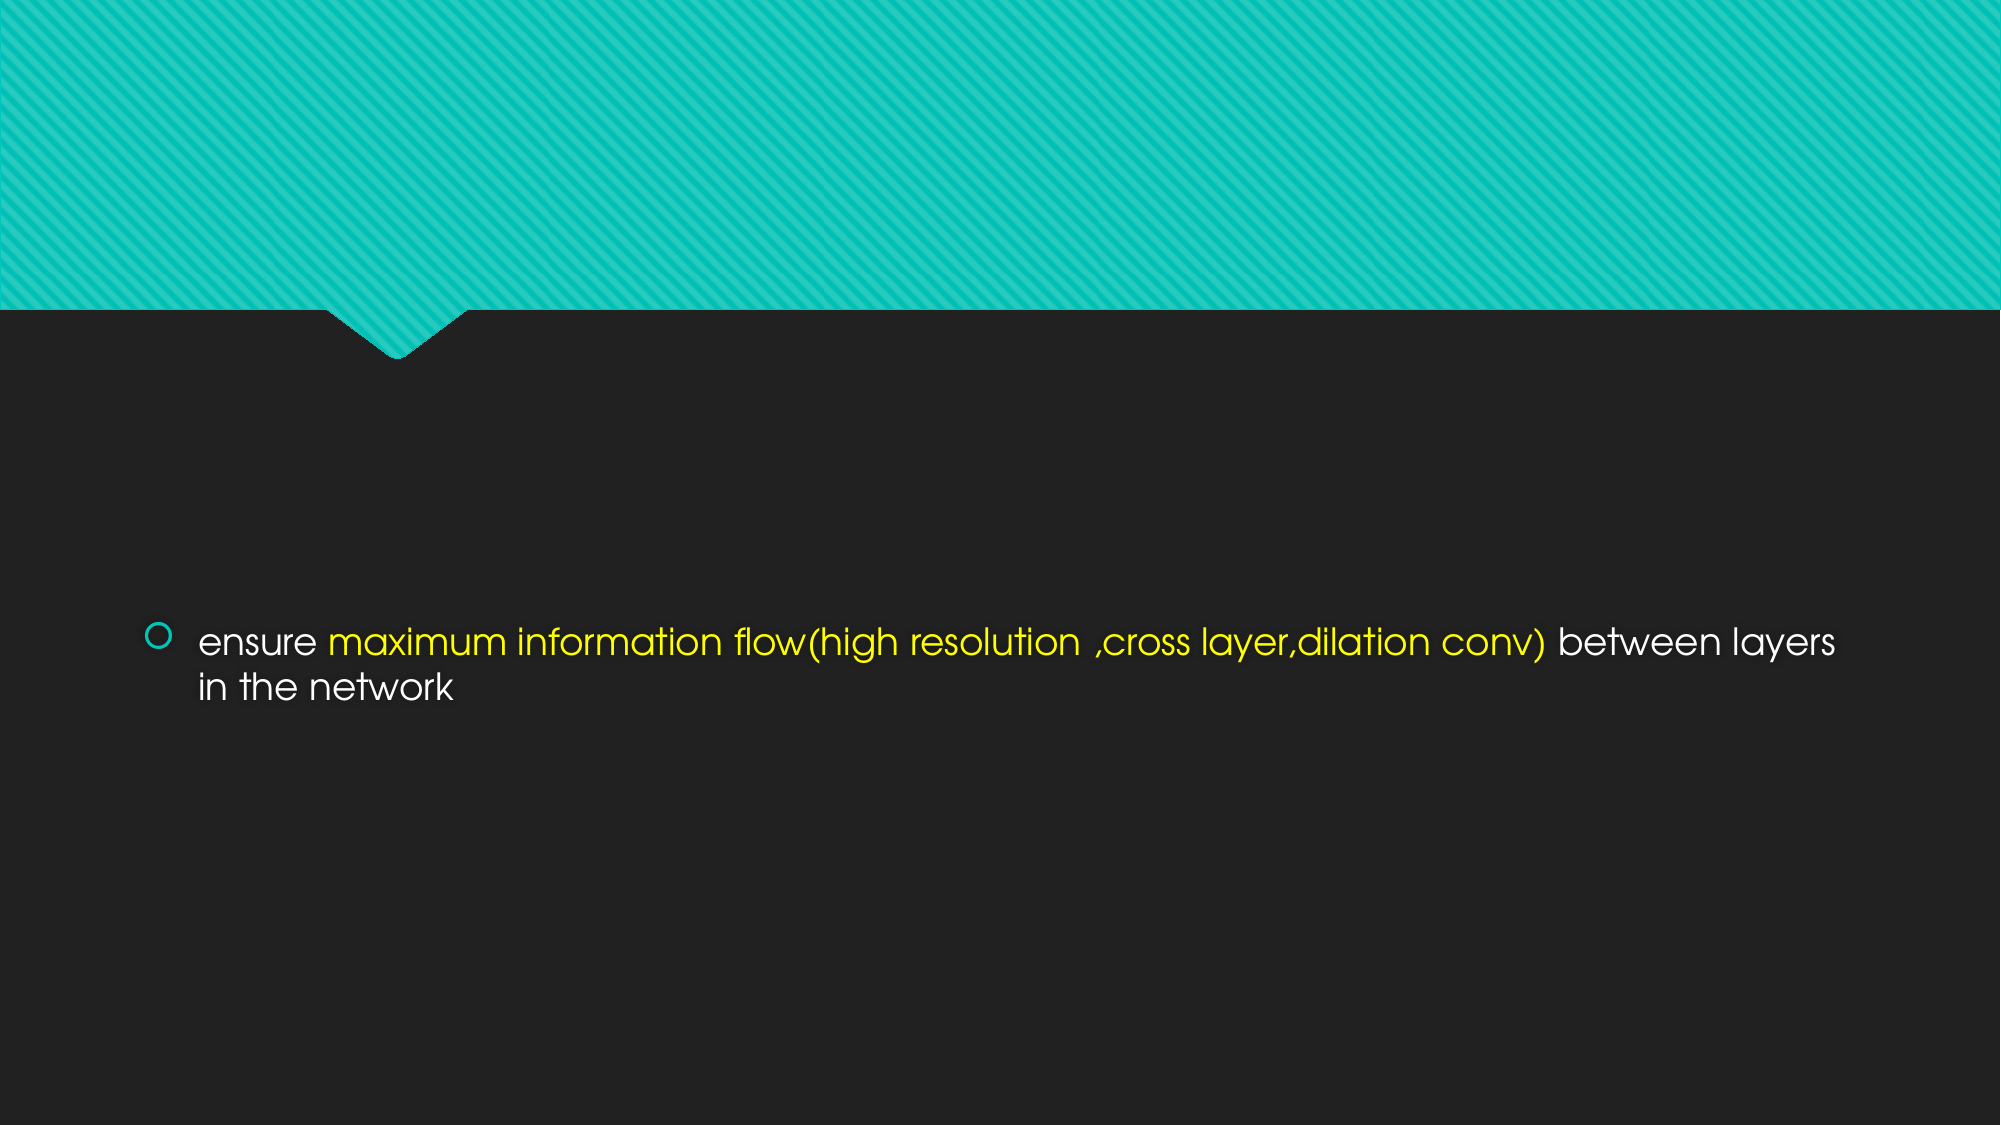

#
ensure maximum information flow(high resolution ,cross layer,dilation conv) between layers in the network